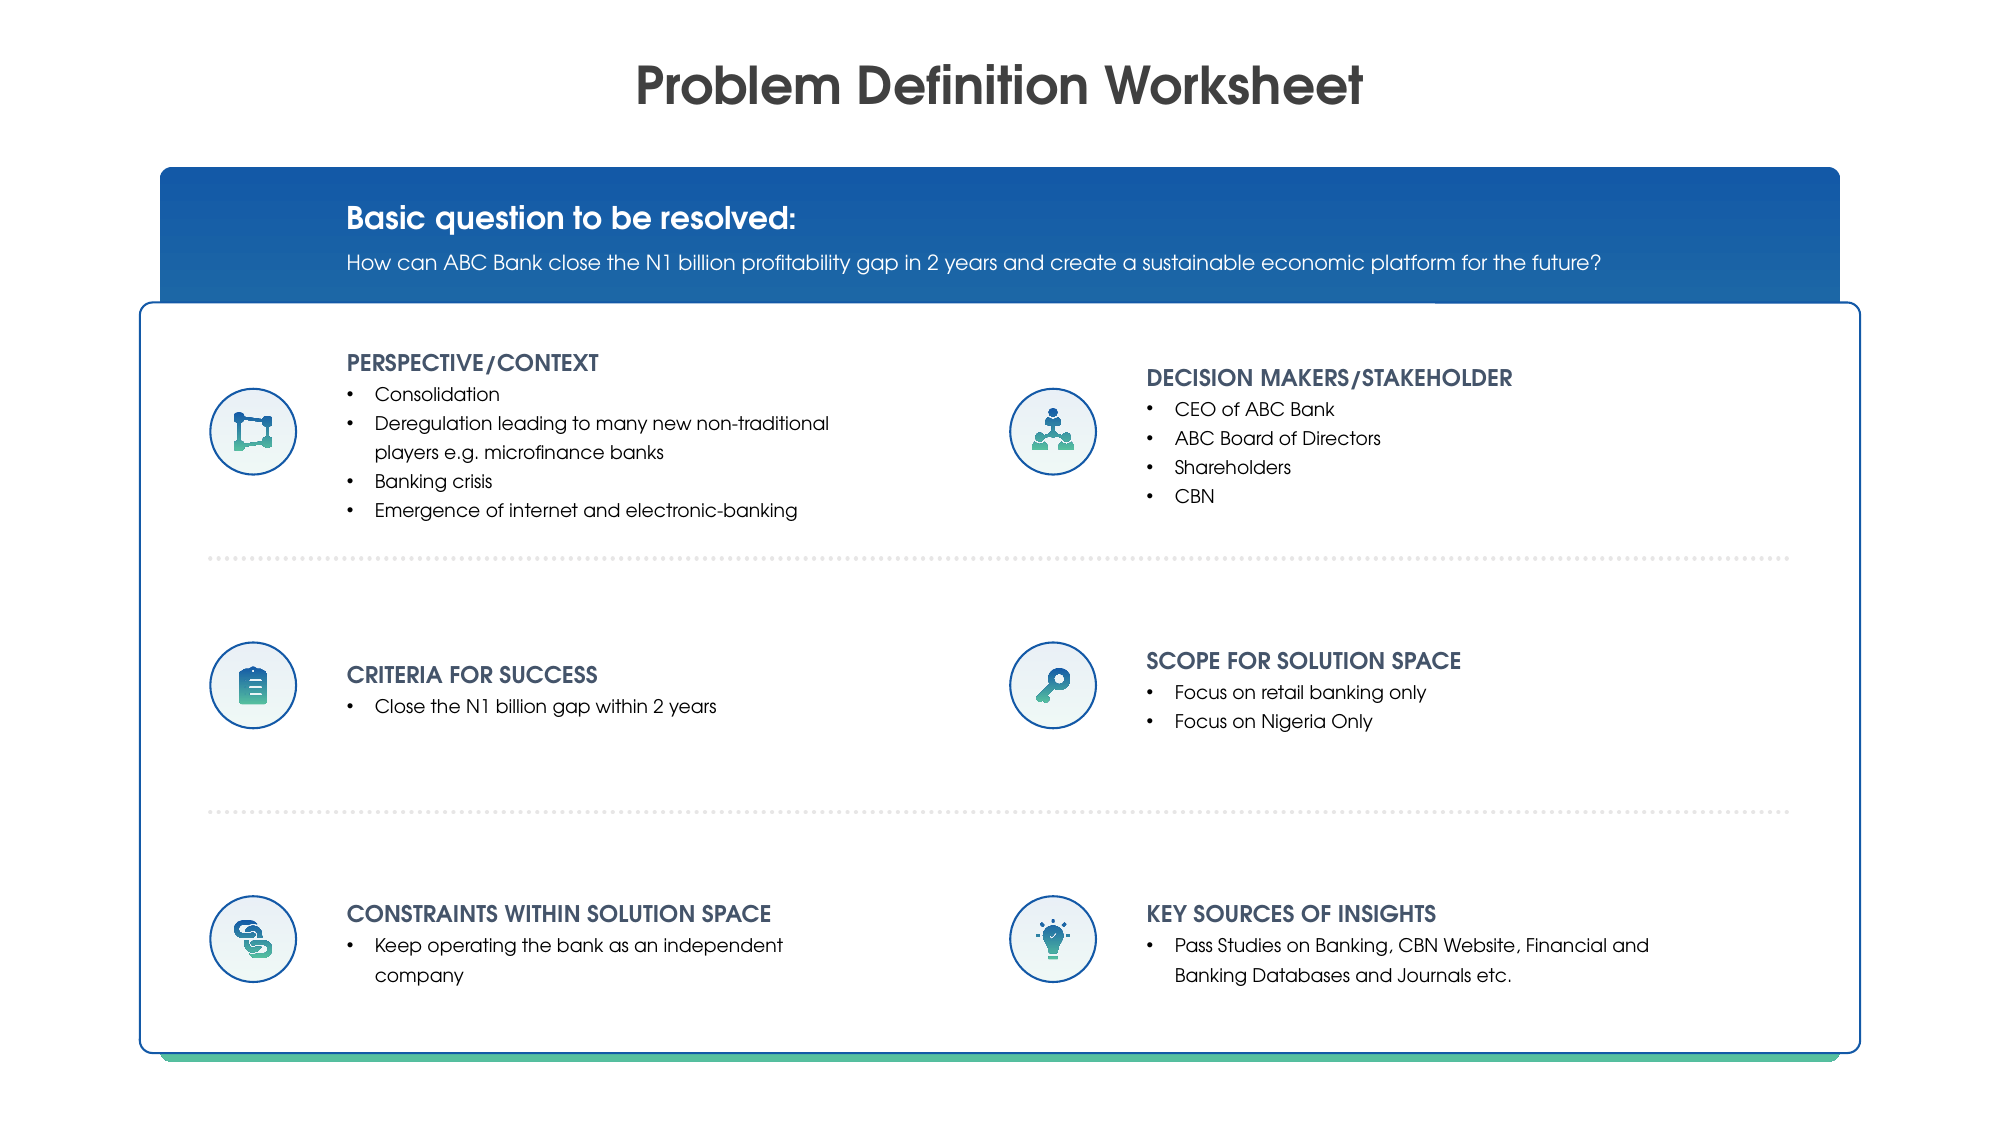

Problem Definition Worksheet
Basic question to be resolved:
How can ABC Bank close the N1 billion profitability gap in 2 years and create a sustainable economic platform for the future?

PERSPECTIVE/CONTEXT
Consolidation
Deregulation leading to many new non-traditional players e.g. microfinance banks
Banking crisis
Emergence of internet and electronic-banking
DECISION MAKERS/STAKEHOLDER
CEO of ABC Bank
ABC Board of Directors
Shareholders
CBN

SCOPE FOR SOLUTION SPACE
Focus on retail banking only
Focus on Nigeria Only

CRITERIA FOR SUCCESS
Close the N1 billion gap within 2 years
CONSTRAINTS WITHIN SOLUTION SPACE
Keep operating the bank as an independent company
KEY SOURCES OF INSIGHTS
Pass Studies on Banking, CBN Website, Financial and Banking Databases and Journals etc.